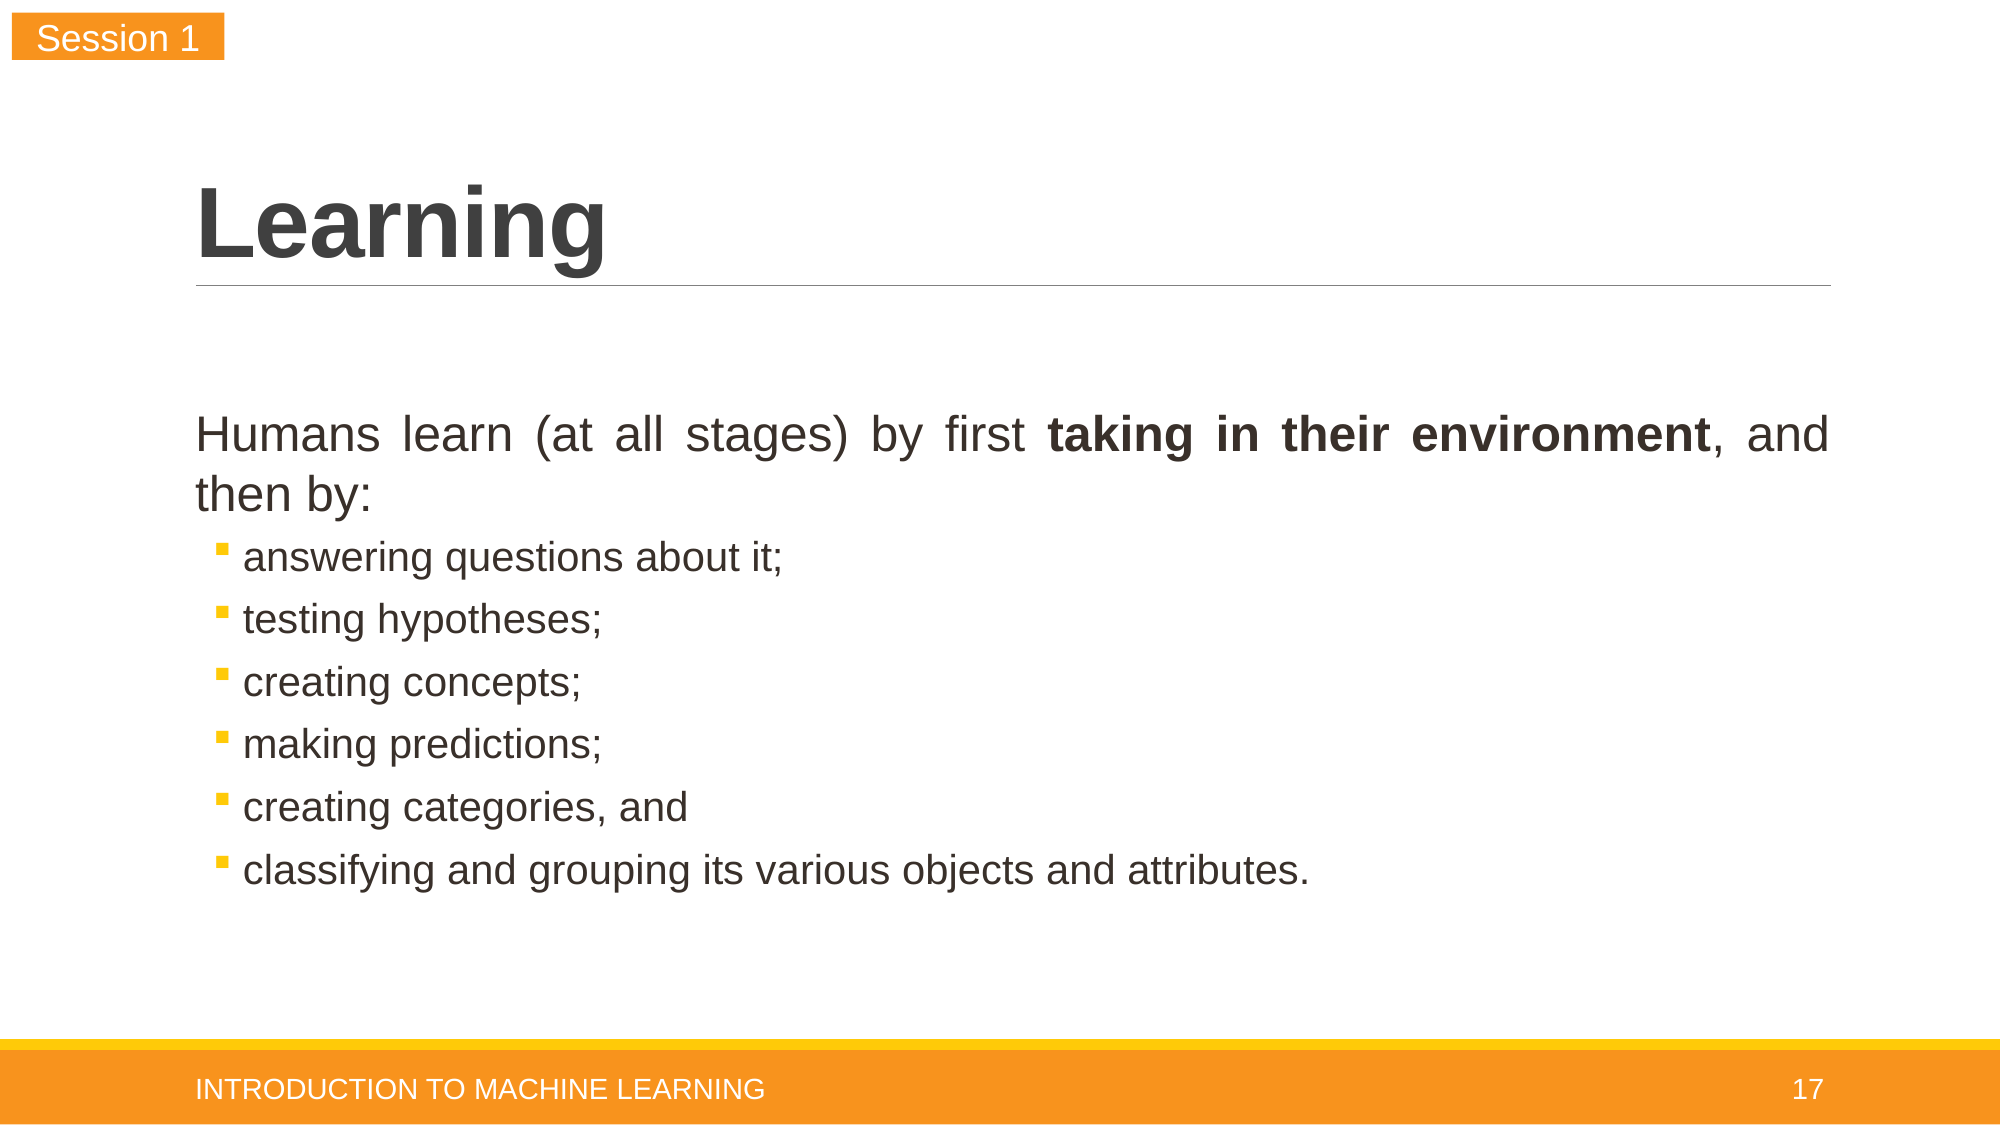

Session 1

# Learning
Humans learn (at all stages) by first taking in their environment, and then by:
answering questions about it;
testing hypotheses;
creating concepts;
making predictions;
creating categories, and
classifying and grouping its various objects and attributes.
INTRODUCTION TO MACHINE LEARNING
17